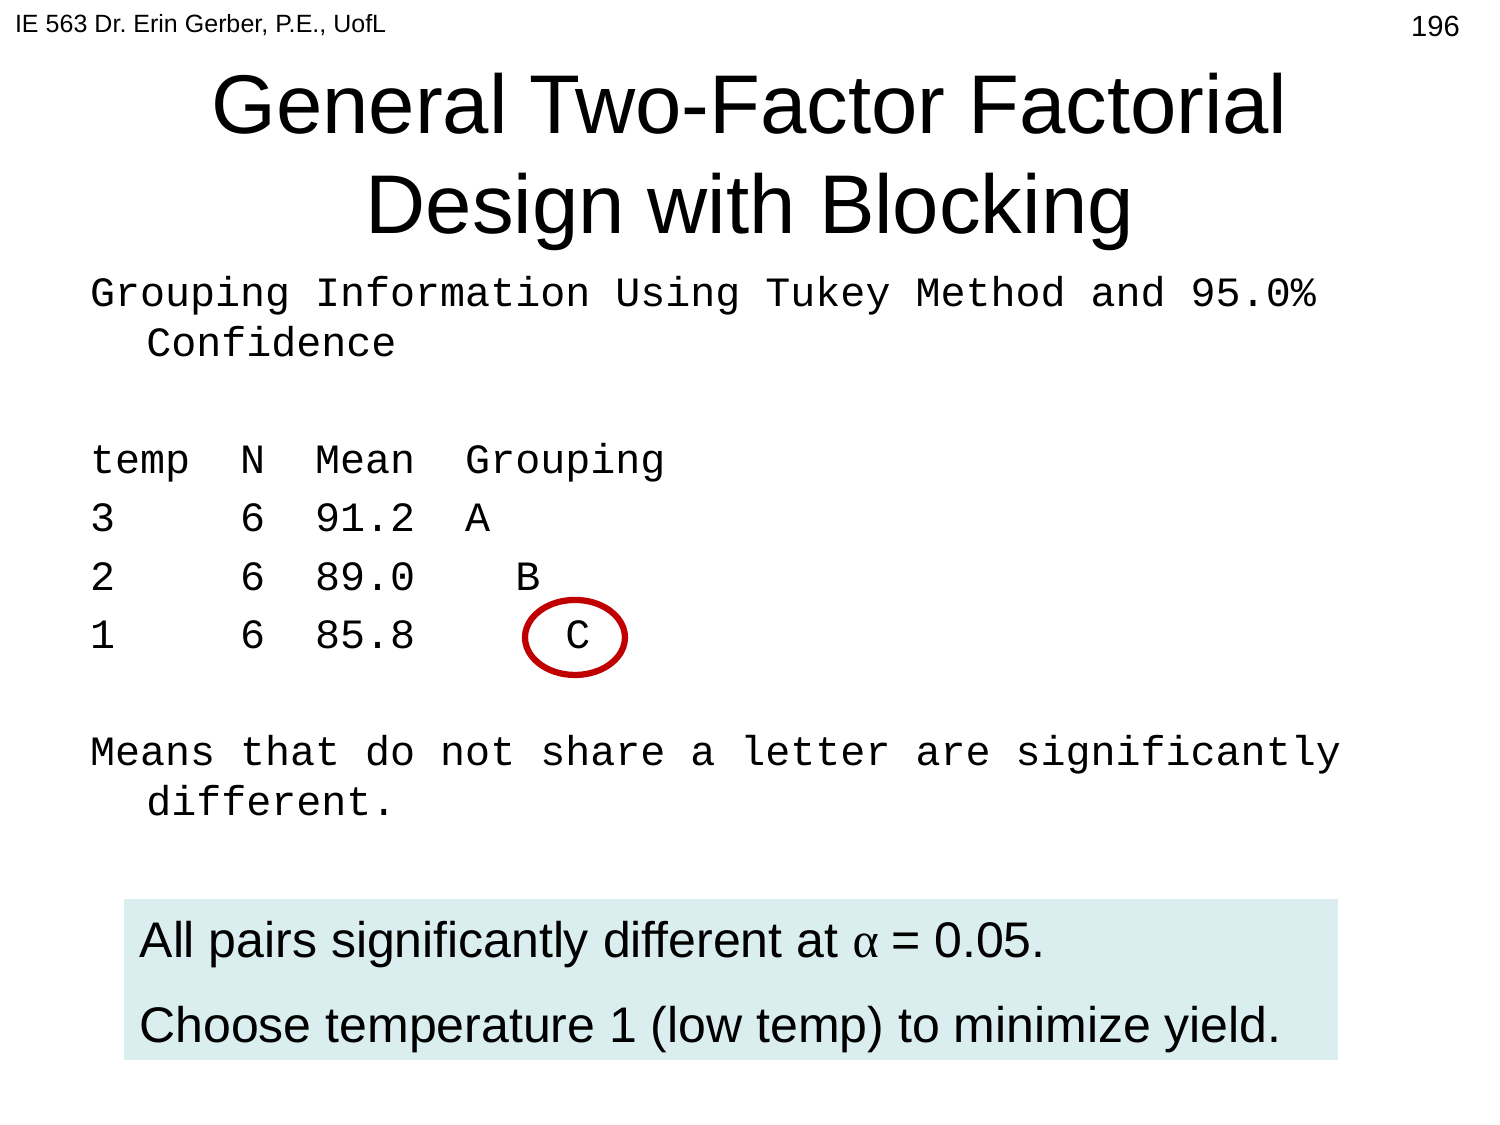

IE 563 Dr. Erin Gerber, P.E., UofL
196
# General Two-Factor Factorial Design with Blocking
Grouping Information Using Tukey Method and 95.0% Confidence

temp  N  Mean  Grouping
3     6  91.2  A
2     6  89.0    B
1     6  85.8      C

Means that do not share a letter are significantly different.

All pairs significantly different at α = 0.05.
Choose temperature 1 (low temp) to minimize yield.